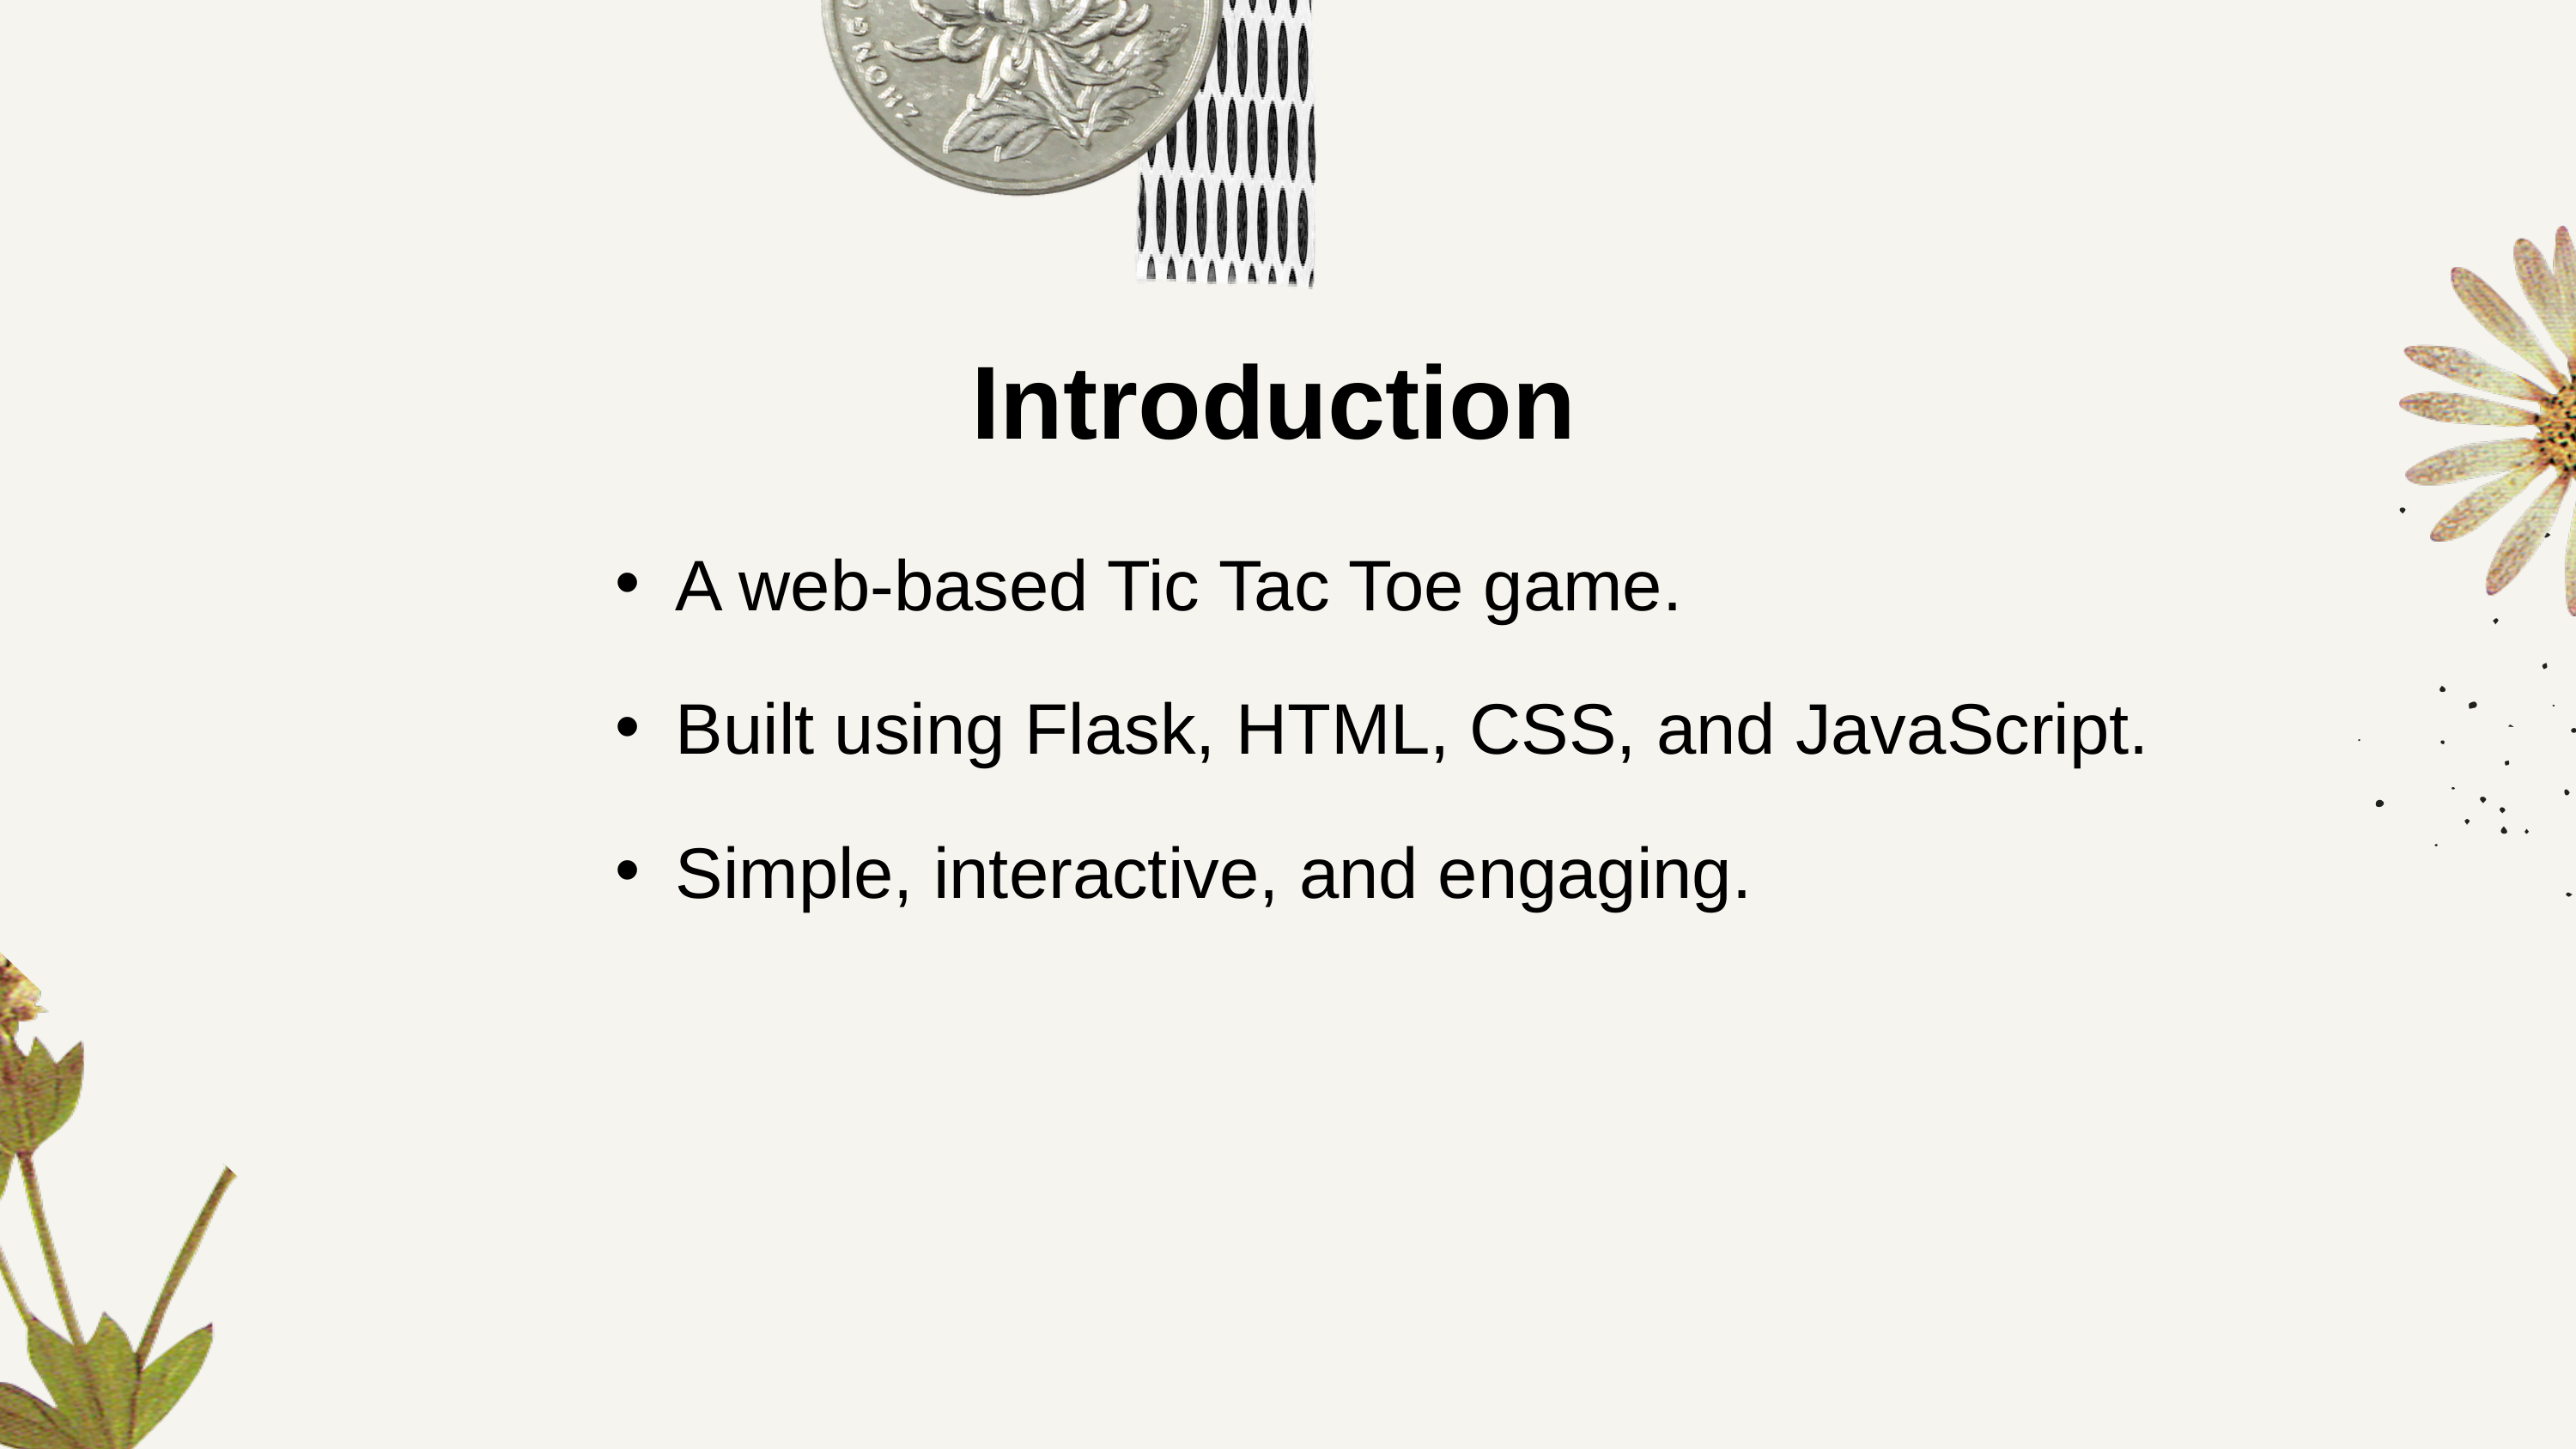

Introduction

A web-based Tic Tac Toe game.
Built using Flask, HTML, CSS, and JavaScript.
Simple, interactive, and engaging.